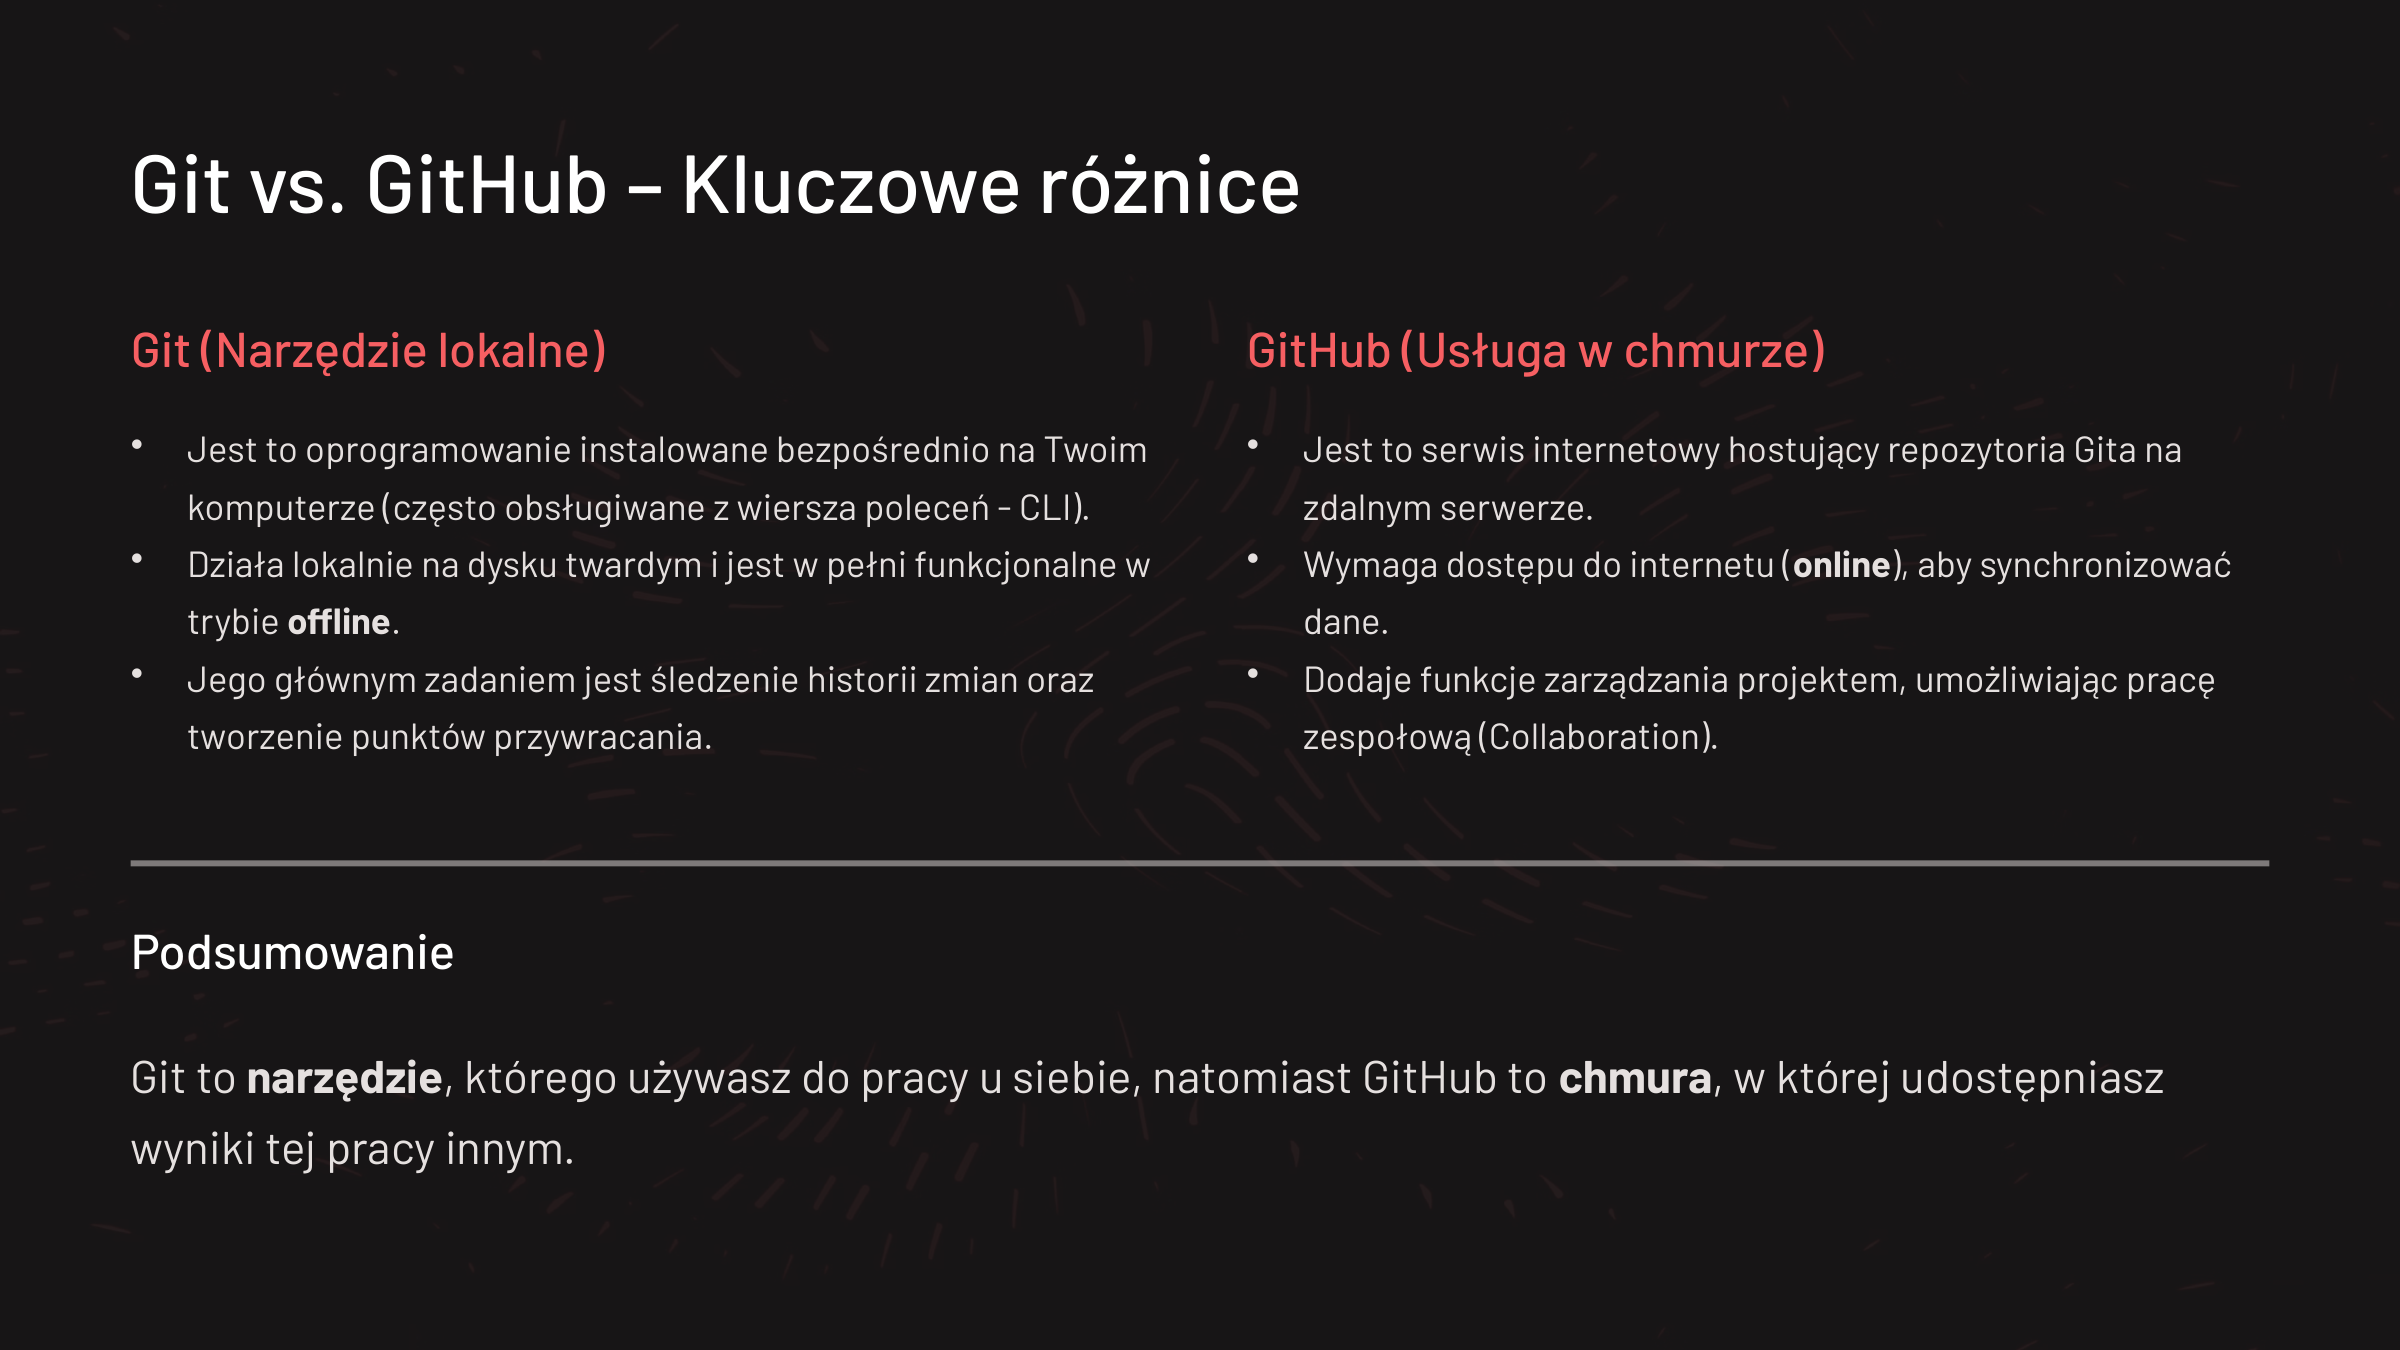

Git vs. GitHub – Kluczowe różnice
Git (Narzędzie lokalne)
GitHub (Usługa w chmurze)
Jest to oprogramowanie instalowane bezpośrednio na Twoim komputerze (często obsługiwane z wiersza poleceń - CLI).
Działa lokalnie na dysku twardym i jest w pełni funkcjonalne w trybie offline.
Jego głównym zadaniem jest śledzenie historii zmian oraz tworzenie punktów przywracania.
Jest to serwis internetowy hostujący repozytoria Gita na zdalnym serwerze.
Wymaga dostępu do internetu (online), aby synchronizować dane.
Dodaje funkcje zarządzania projektem, umożliwiając pracę zespołową (Collaboration).

Podsumowanie
Git to narzędzie, którego używasz do pracy u siebie, natomiast GitHub to chmura, w której udostępniasz wyniki tej pracy innym.